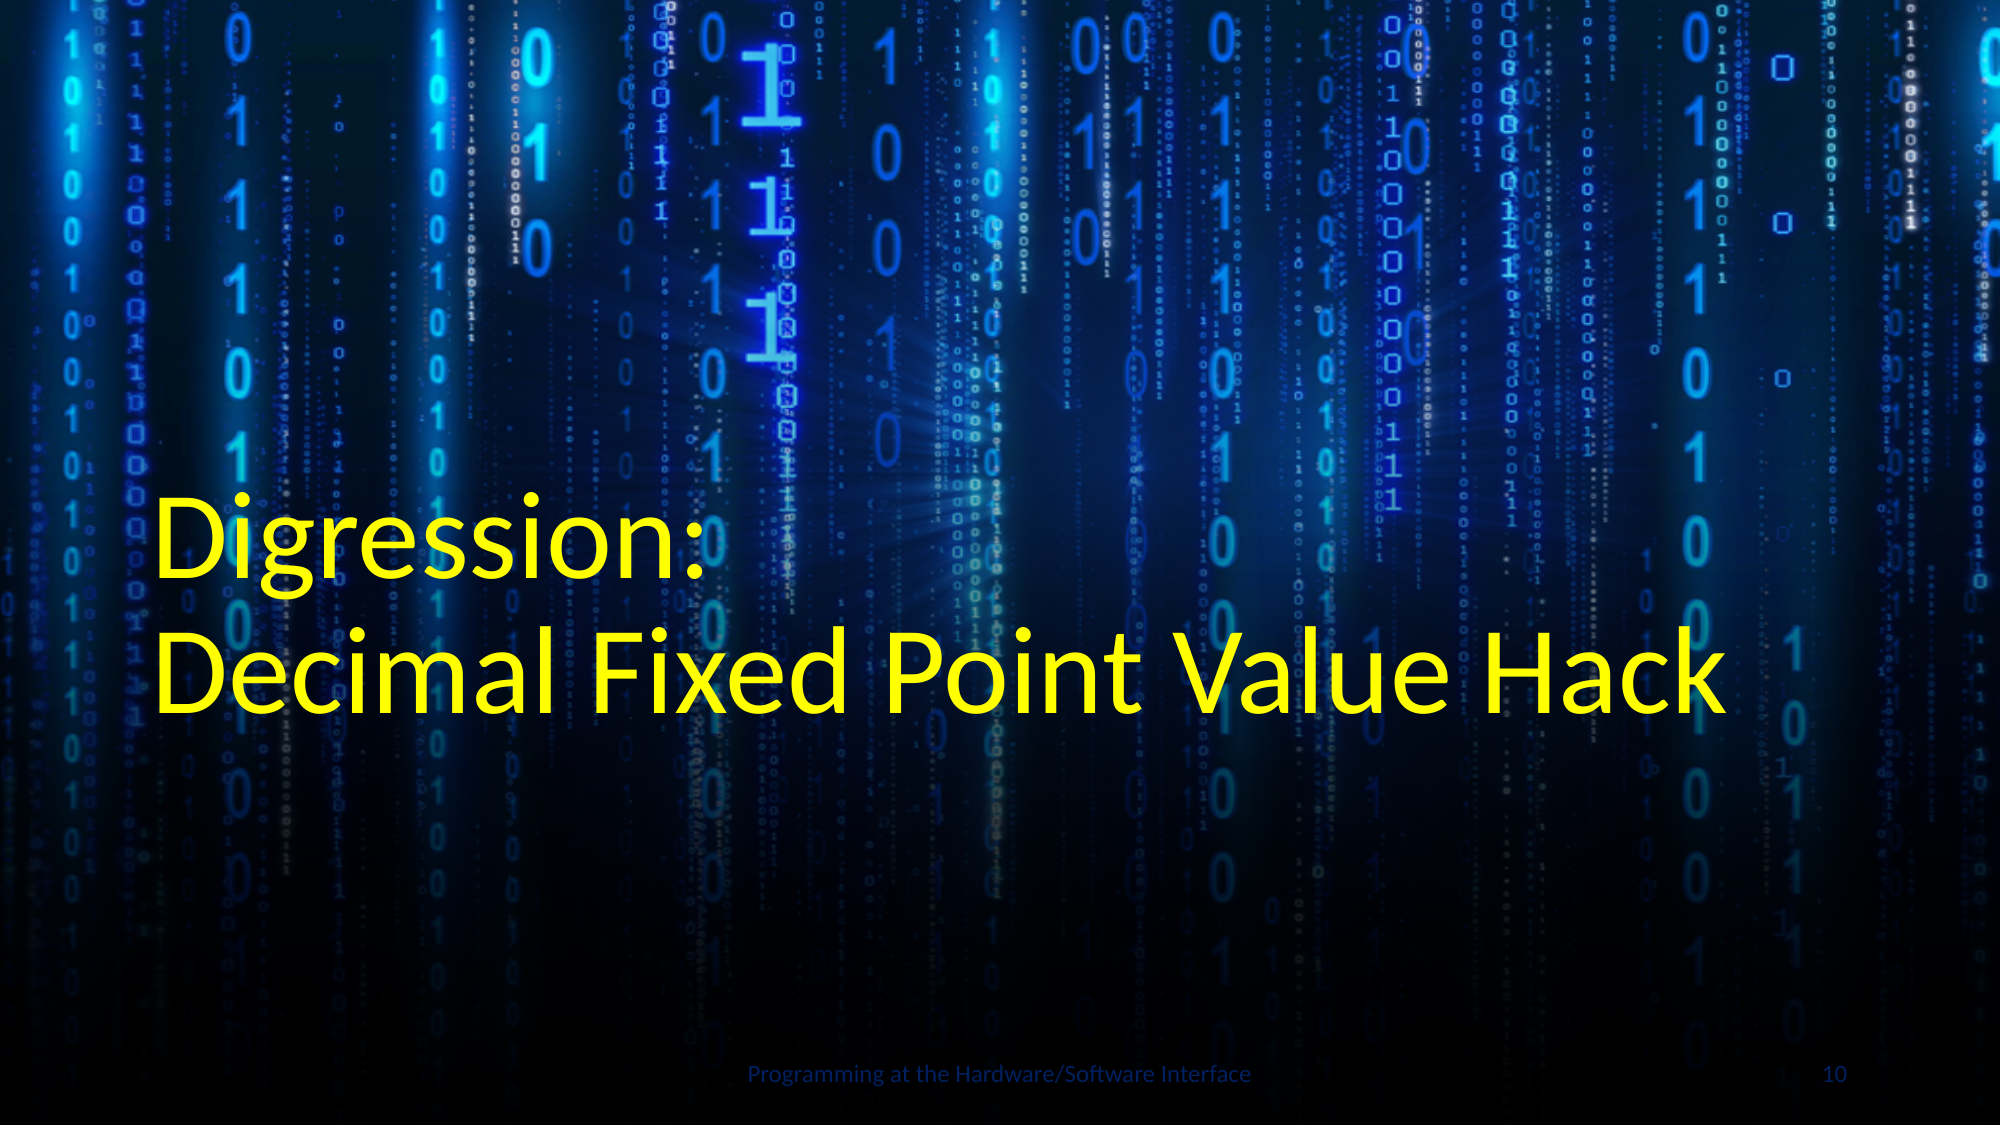

# Digression: Decimal Fixed Point Value Hack

Programming at the Hardware/Software Interface
10